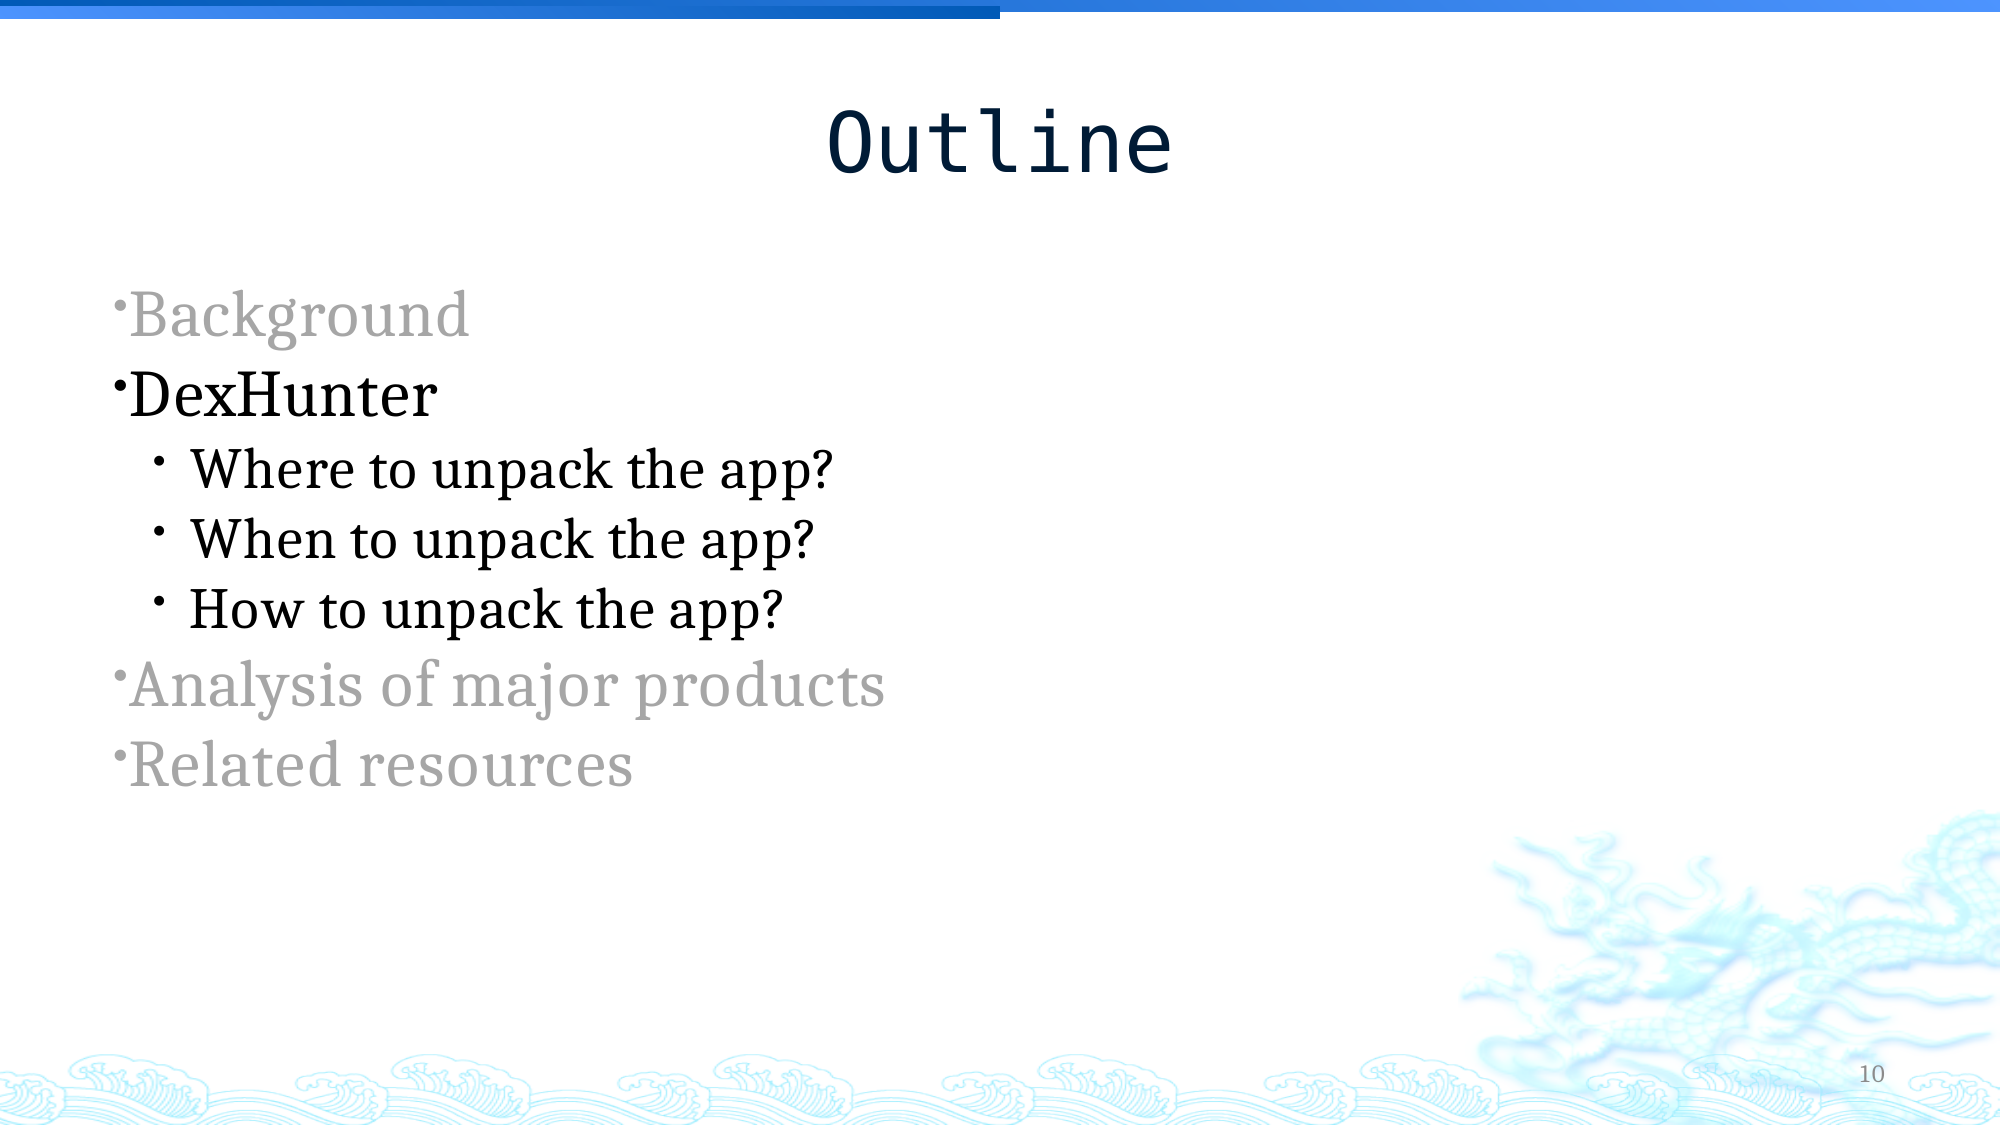

Outline
Background
DexHunter
Where to unpack the app?
When to unpack the app?
How to unpack the app?
Analysis of major products
Related resources

10